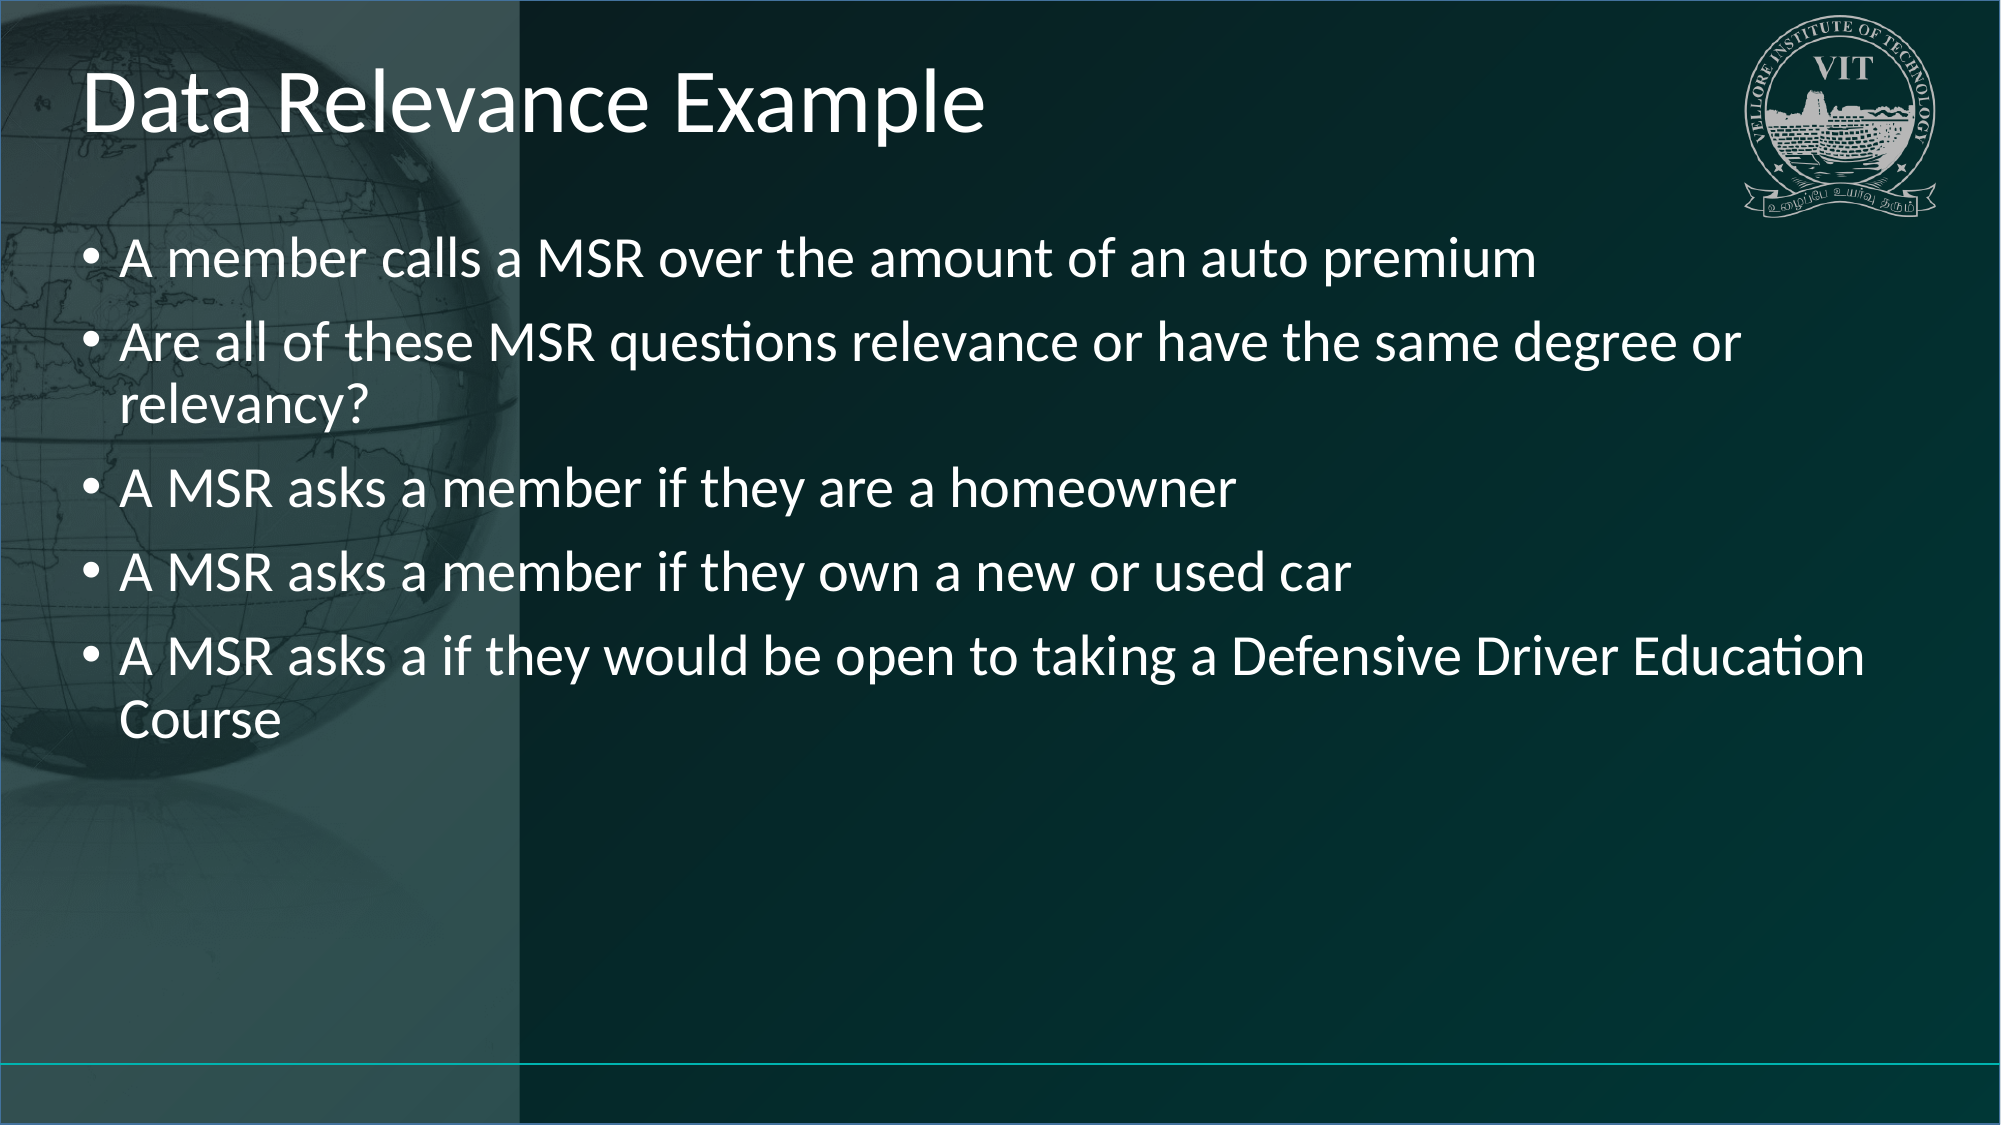

# Data Relevance Example
A member calls a MSR over the amount of an auto premium
Are all of these MSR questions relevance or have the same degree or relevancy?
A MSR asks a member if they are a homeowner
A MSR asks a member if they own a new or used car
A MSR asks a if they would be open to taking a Defensive Driver Education Course